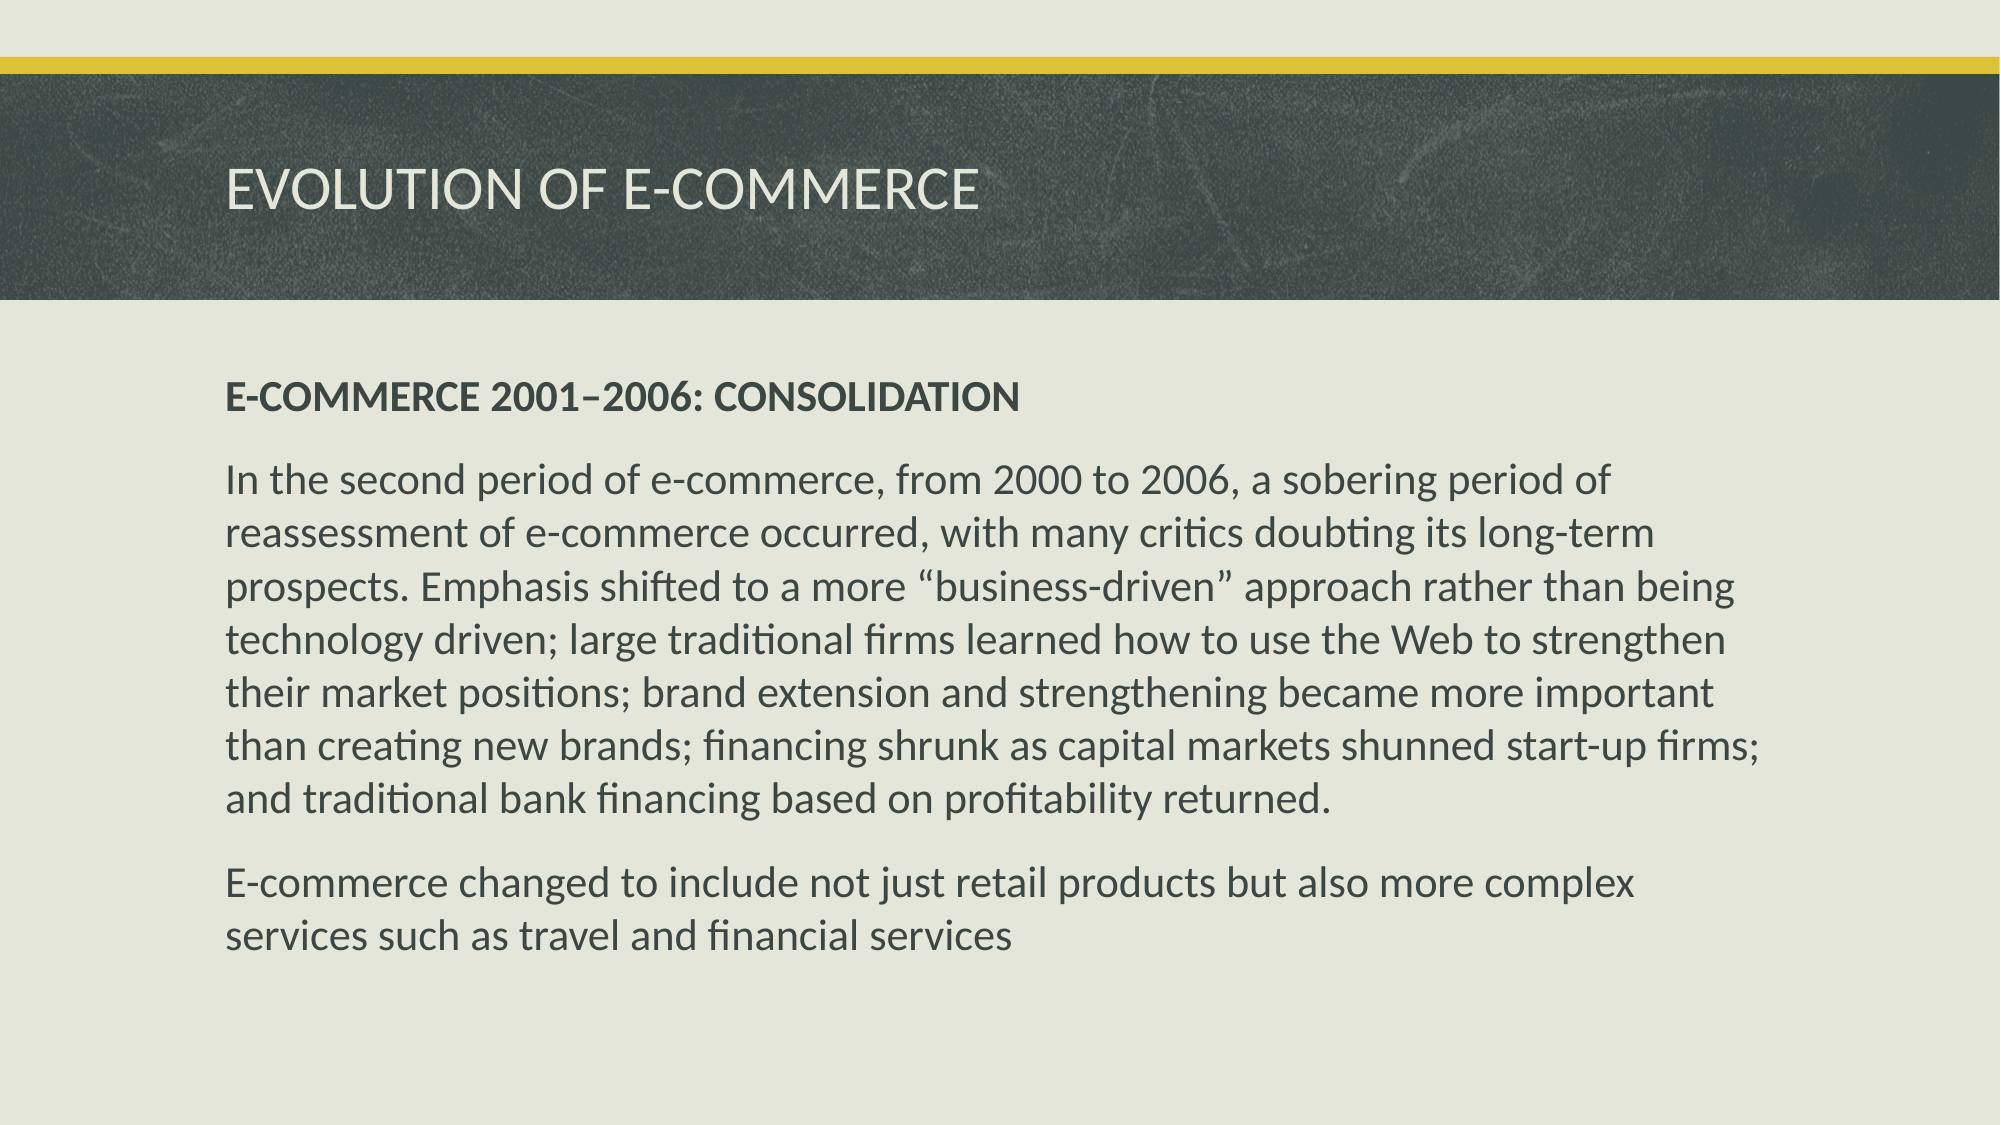

# EVOLUTION OF E-COMMERCE
E-COMMERCE 2001–2006: CONSOLIDATION
In the second period of e-commerce, from 2000 to 2006, a sobering period of reassessment of e-commerce occurred, with many critics doubting its long-term prospects. Emphasis shifted to a more “business-driven” approach rather than being technology driven; large traditional firms learned how to use the Web to strengthen their market positions; brand extension and strengthening became more important than creating new brands; financing shrunk as capital markets shunned start-up firms; and traditional bank financing based on profitability returned.
E-commerce changed to include not just retail products but also more complex services such as travel and financial services